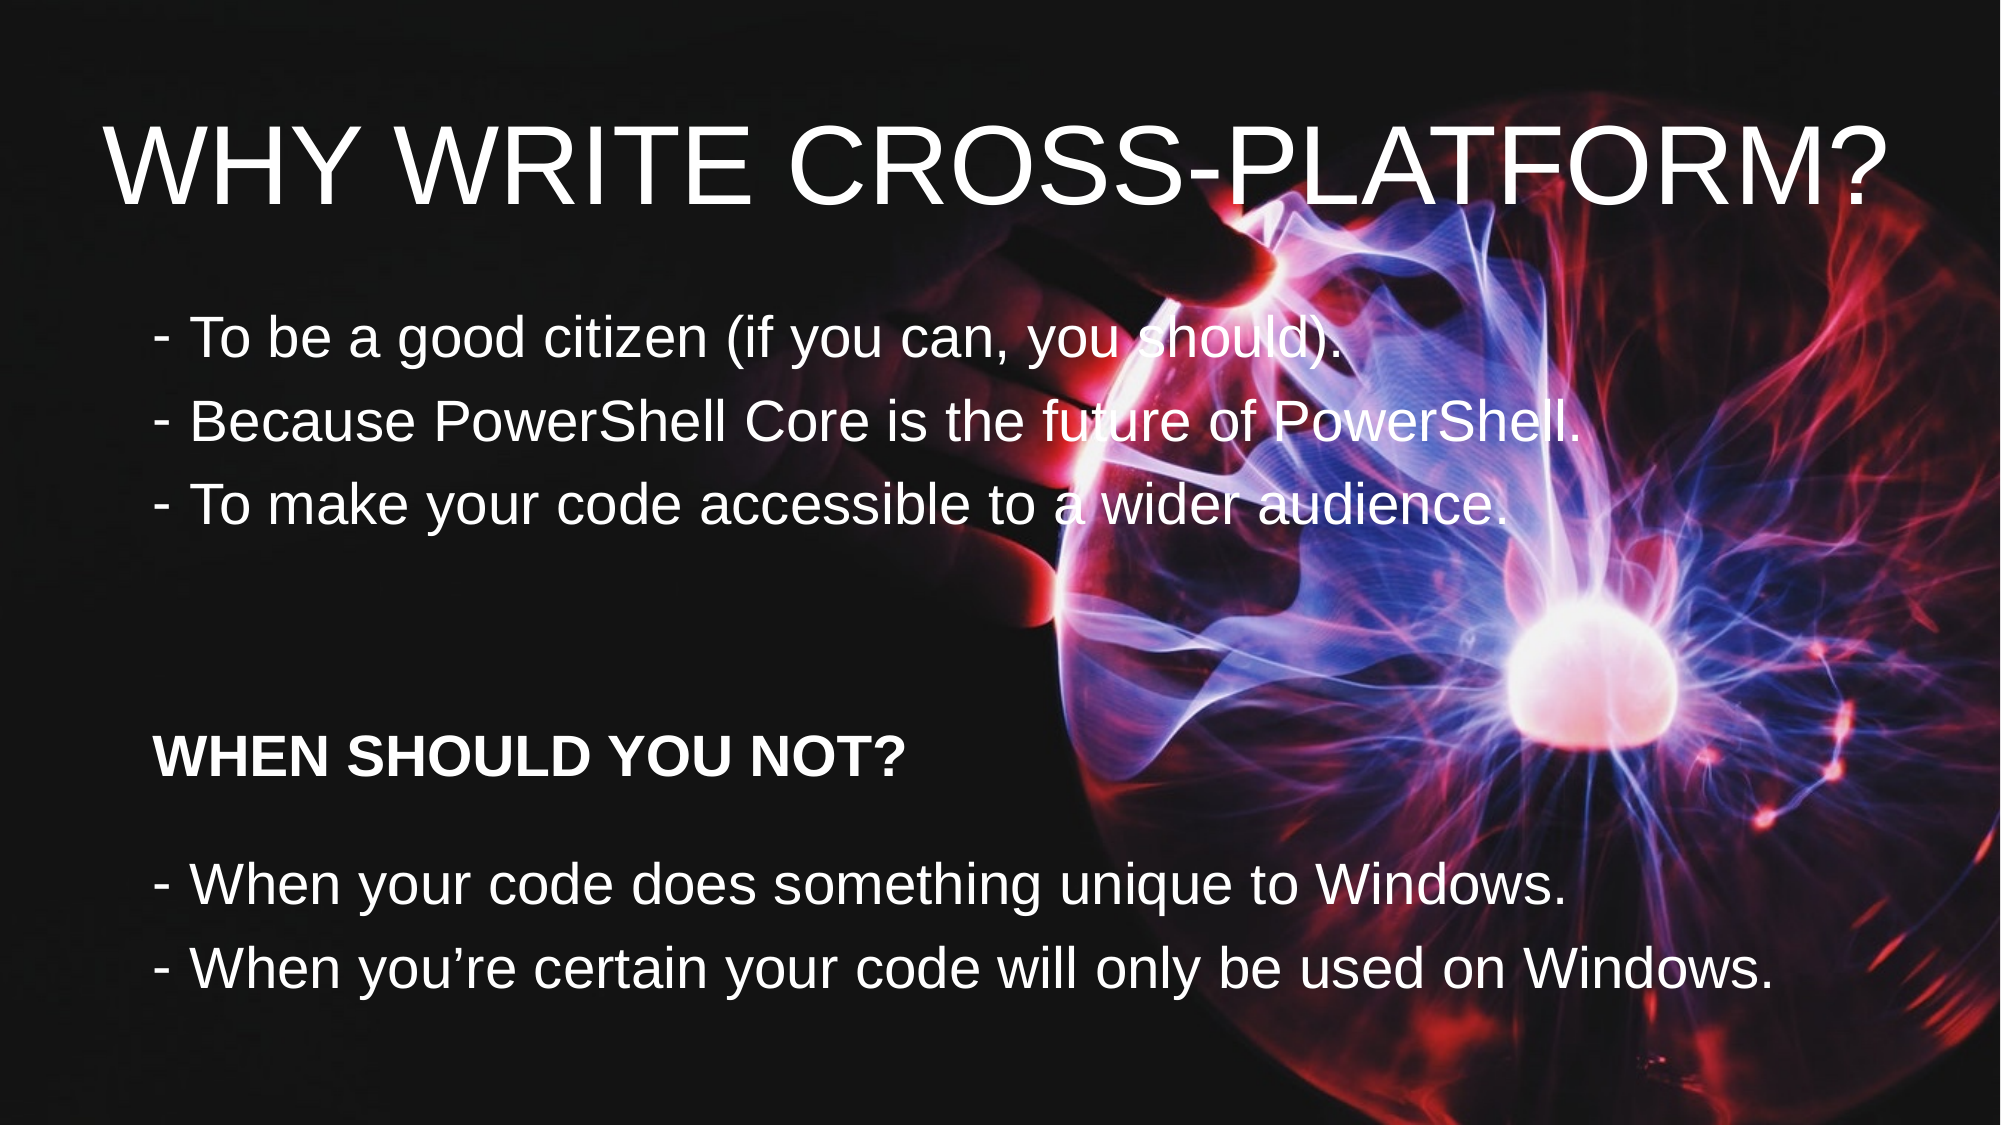

# WHY WRITE CROSS-PLATFORM?
To be a good citizen (if you can, you should).
Because PowerShell Core is the future of PowerShell.
To make your code accessible to a wider audience.

WHEN SHOULD YOU NOT?

When your code does something unique to Windows.
When you’re certain your code will only be used on Windows.